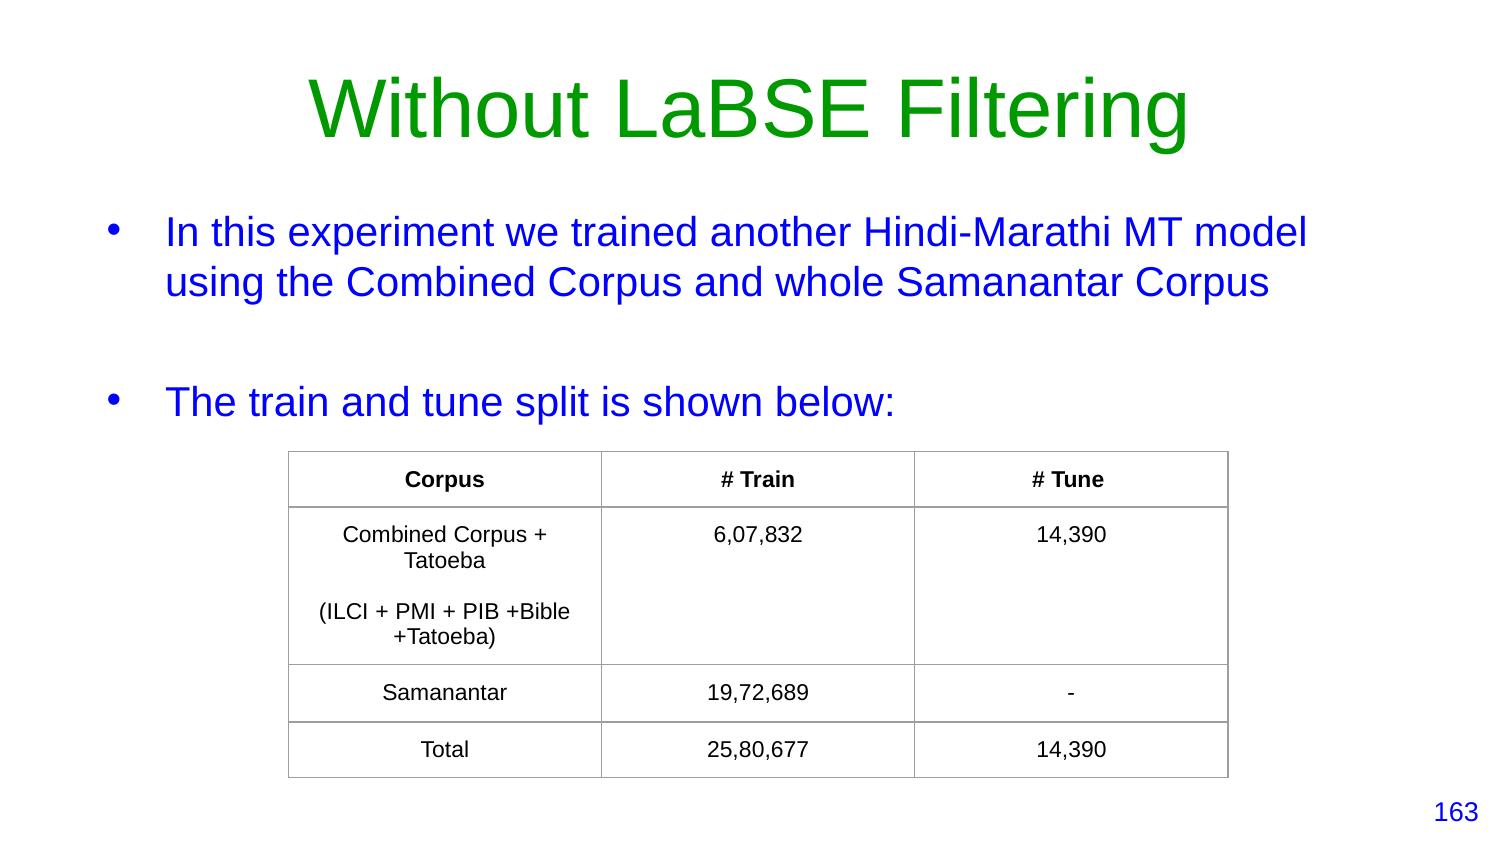

# Without LaBSE Filtering
In this experiment we trained another Hindi-Marathi MT model using the Combined Corpus and whole Samanantar Corpus

The train and tune split is shown below:
| Corpus | # Train | # Tune |
| --- | --- | --- |
| Combined Corpus + Tatoeba (ILCI + PMI + PIB +Bible +Tatoeba) | 6,07,832 | 14,390 |
| Samanantar | 19,72,689 | - |
| Total | 25,80,677 | 14,390 |
163